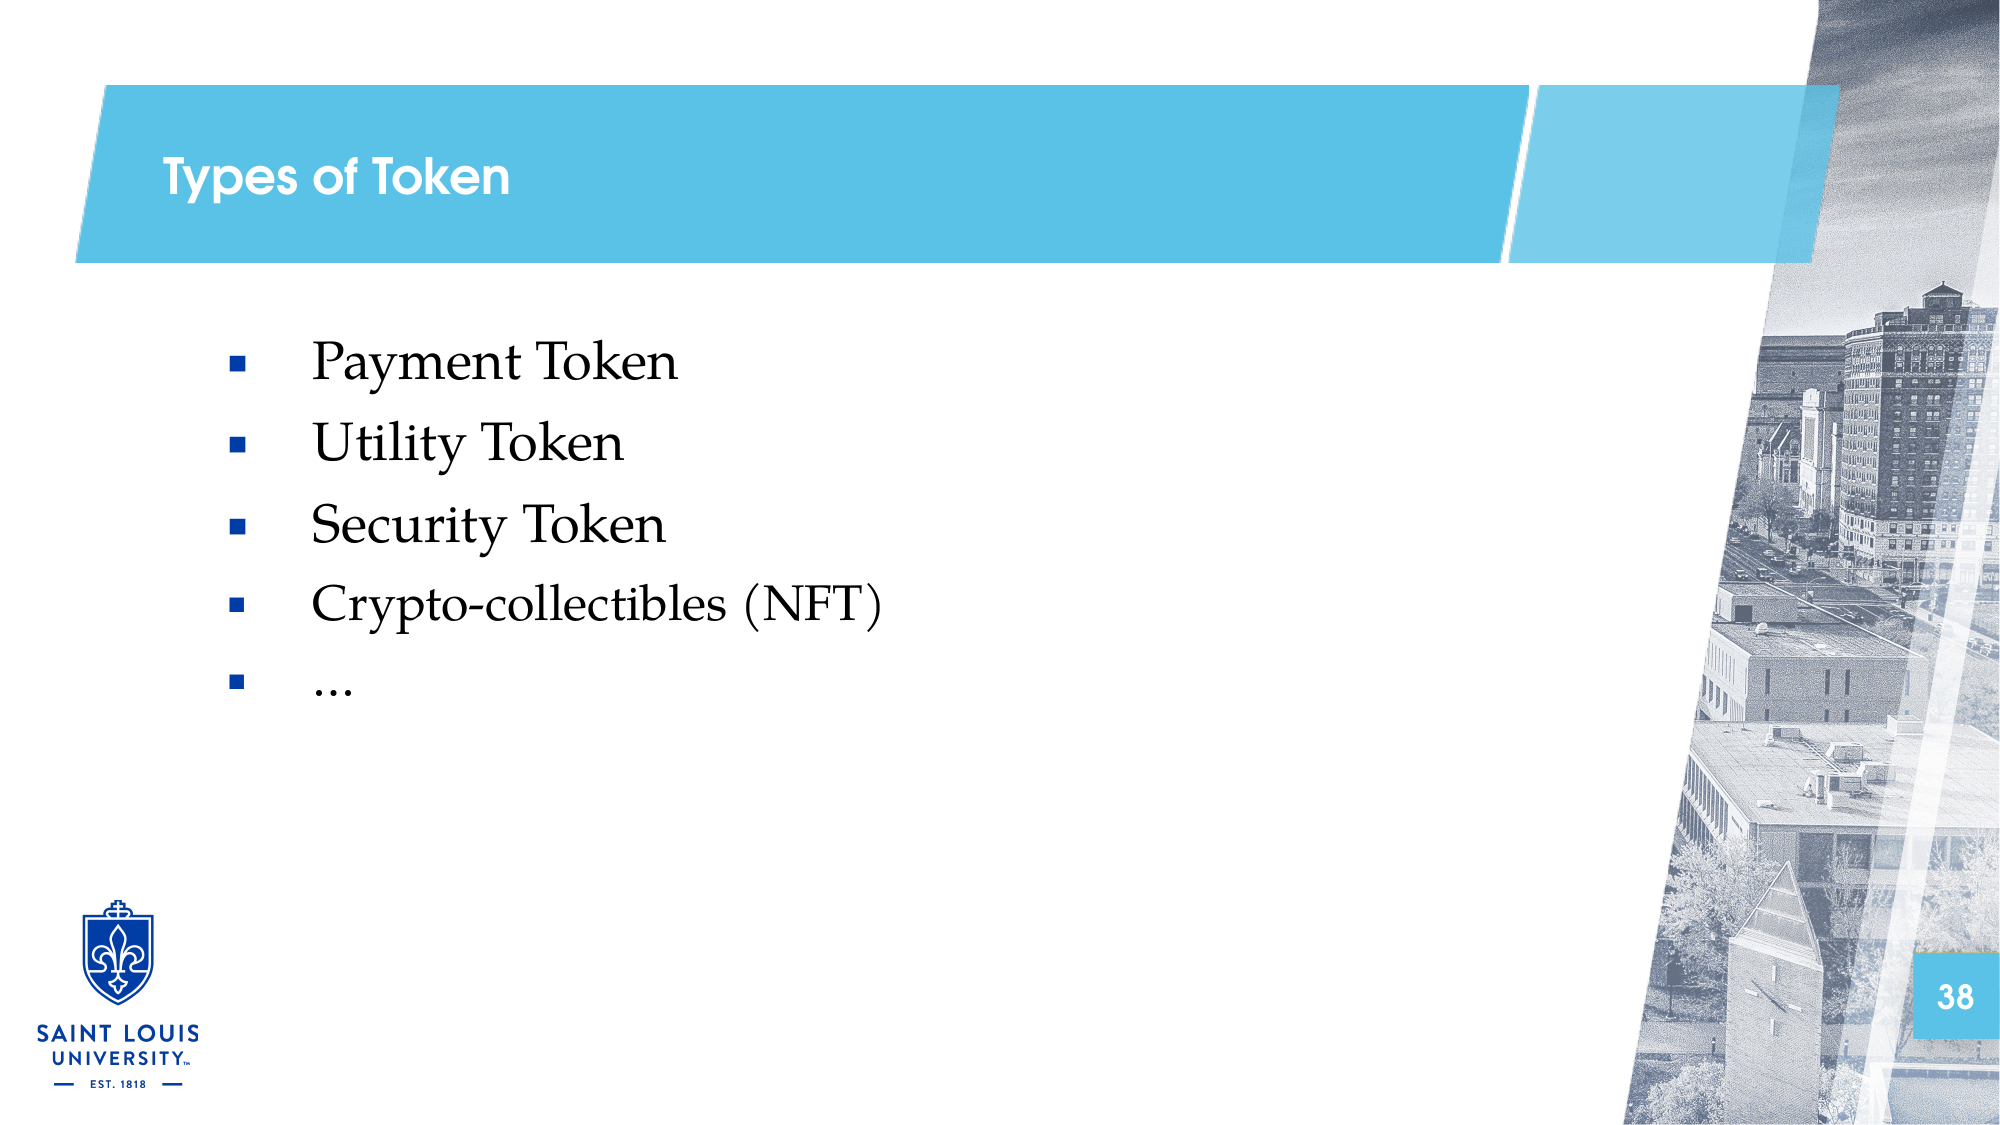

# Types of Token
Payment Token
Utility Token
Security Token
Crypto-collectibles (NFT)
…
38